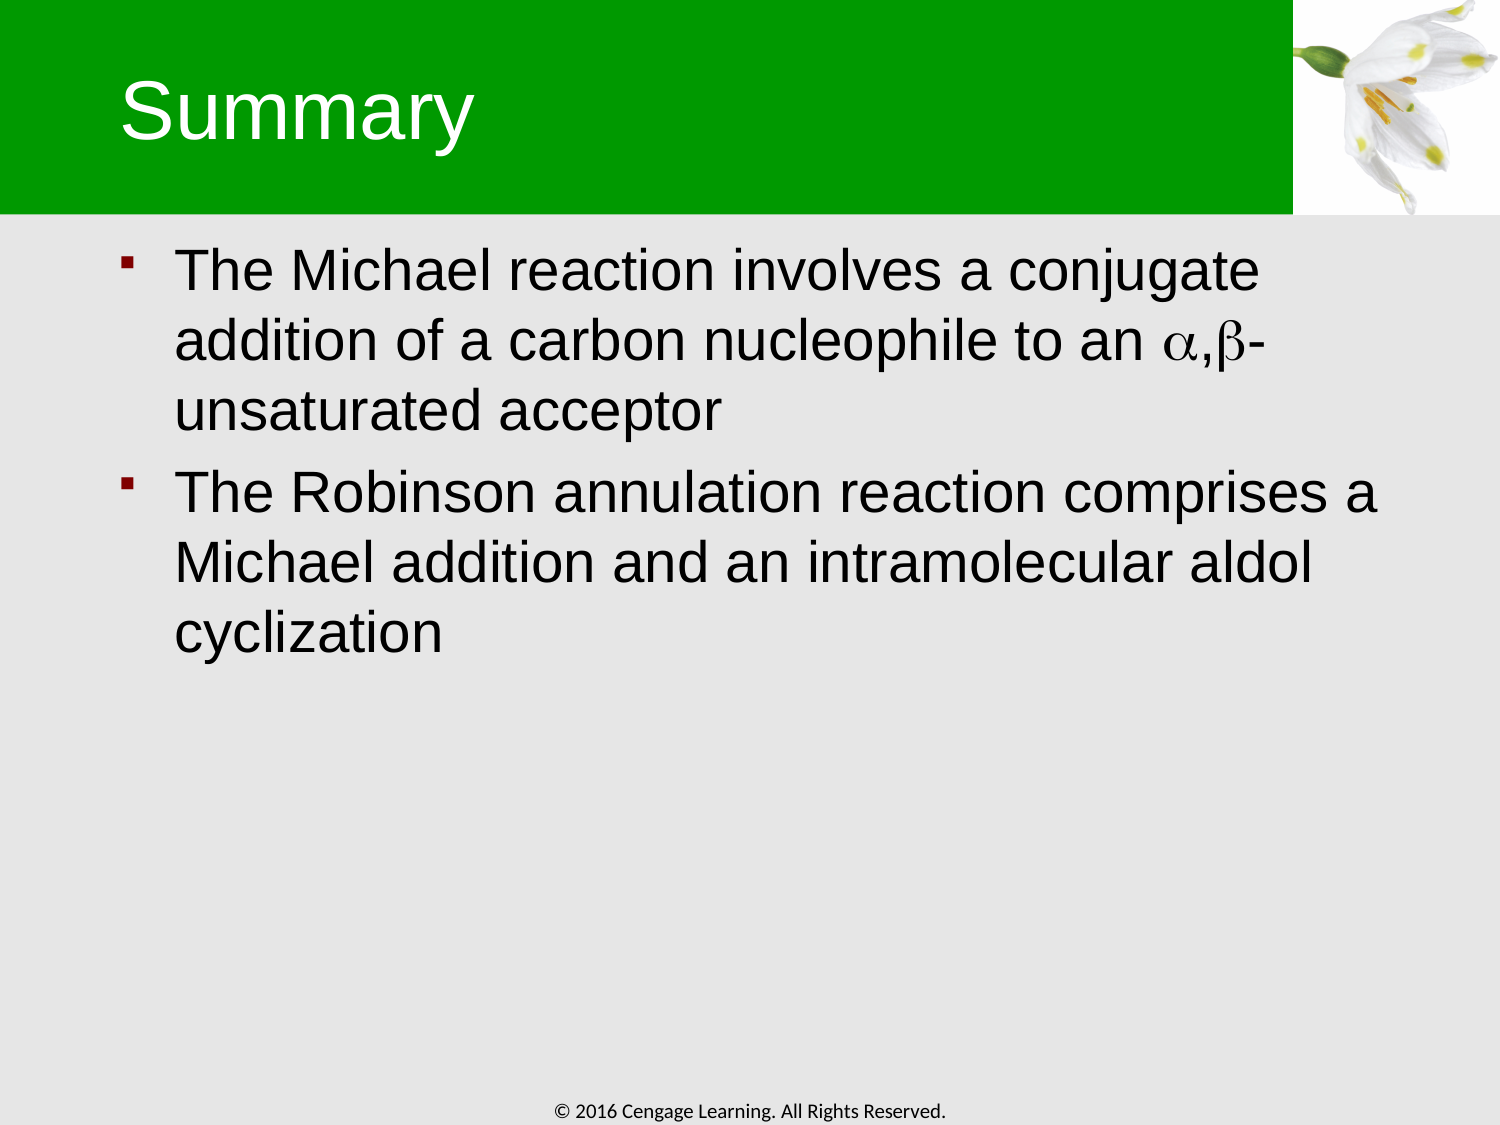

# Summary
The Michael reaction involves a conjugate addition of a carbon nucleophile to an α,β-unsaturated acceptor
The Robinson annulation reaction comprises a Michael addition and an intramolecular aldol cyclization